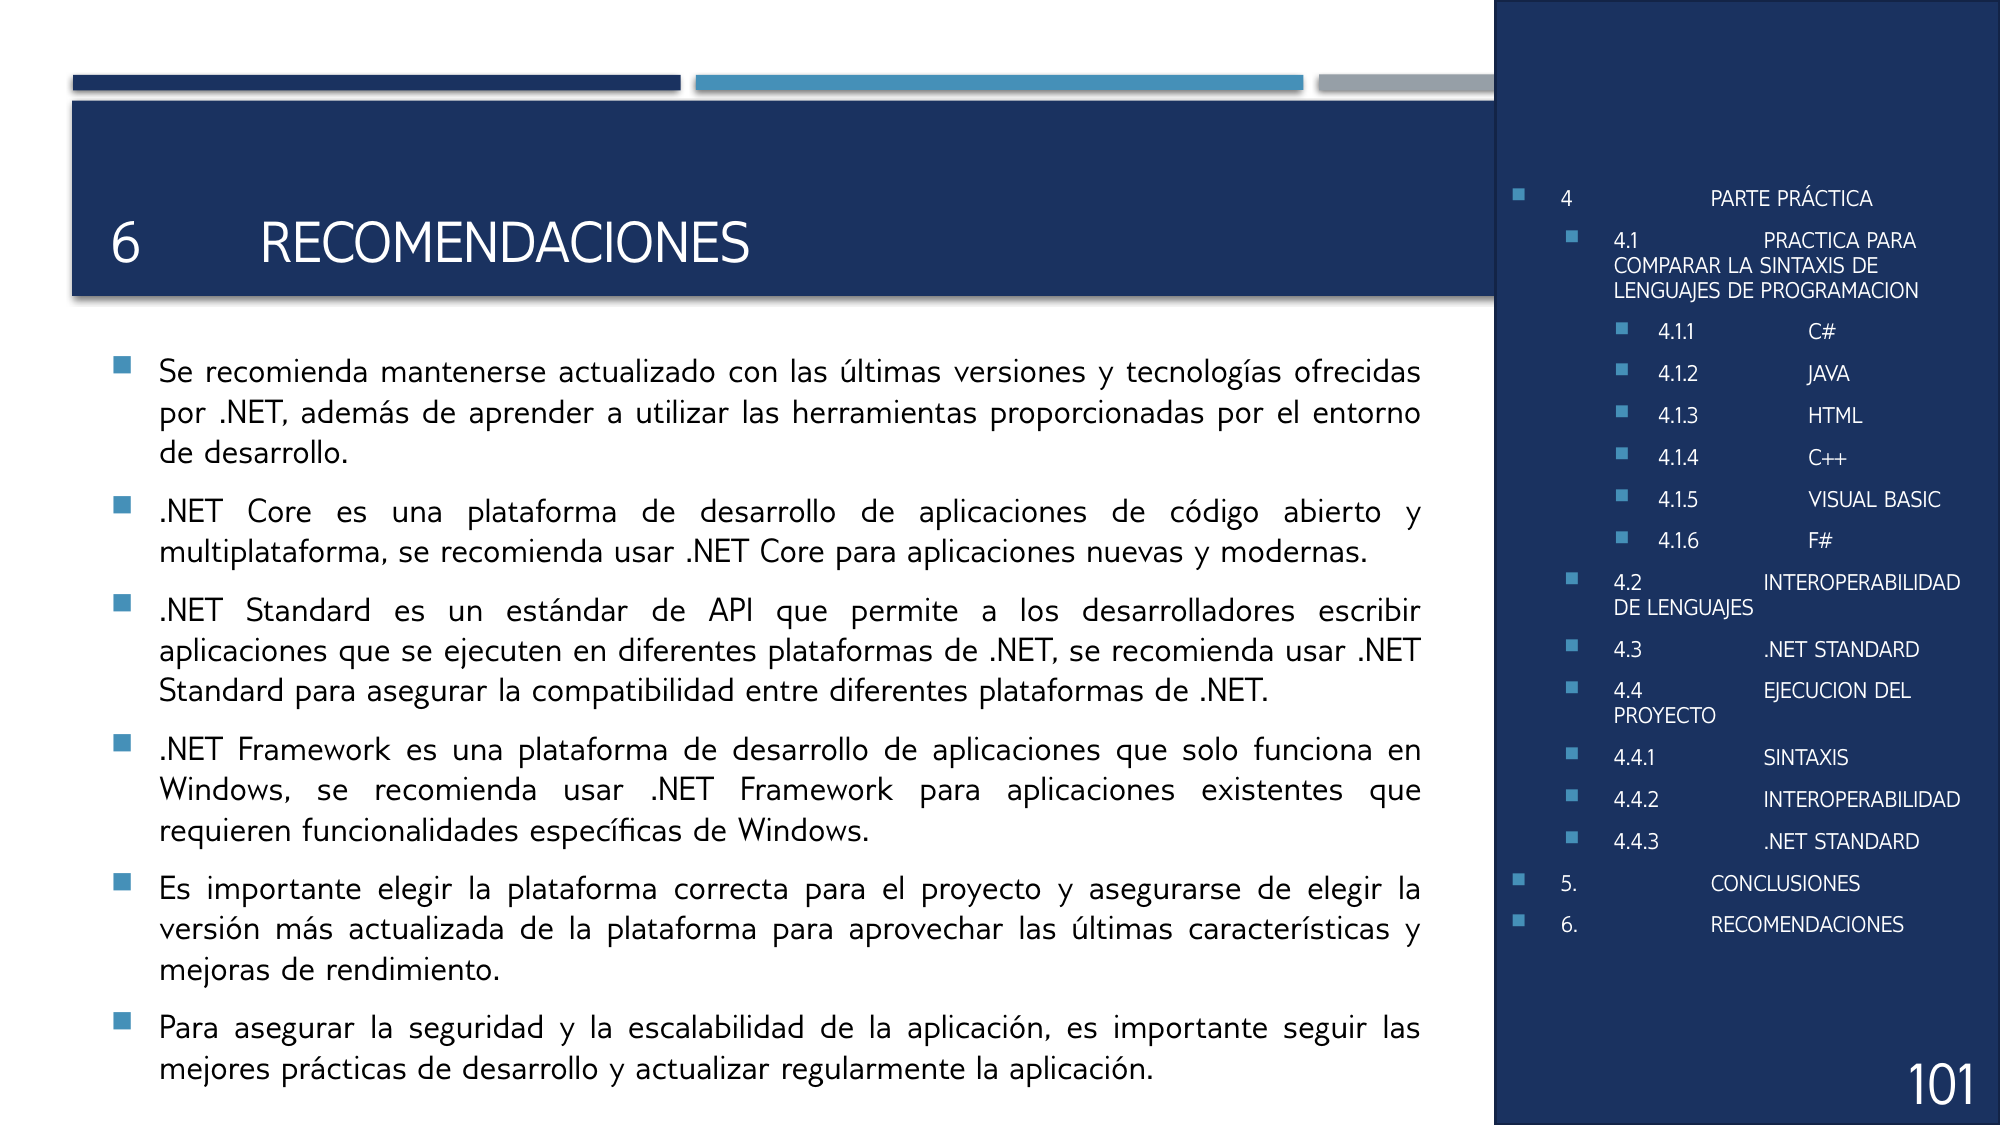

4	PARTE PRÁCTICA
4.1	PRACTICA PARA COMPARAR LA SINTAXIS DE LENGUAJES DE PROGRAMACION
4.1.1	C#
4.1.2	JAVA
4.1.3	HTML
4.1.4	C++
4.1.5	VISUAL BASIC
4.1.6	F#
4.2	INTEROPERABILIDAD DE LENGUAJES
4.3	.NET STANDARD
4.4	EJECUCION DEL PROYECTO
4.4.1	SINTAXIS
4.4.2	INTEROPERABILIDAD
4.4.3	.NET STANDARD
5.	CONCLUSIONES
6.	RECOMENDACIONES
# 6	RECOMENDACIONES
Se recomienda mantenerse actualizado con las últimas versiones y tecnologías ofrecidas por .NET, además de aprender a utilizar las herramientas proporcionadas por el entorno de desarrollo.
.NET Core es una plataforma de desarrollo de aplicaciones de código abierto y multiplataforma, se recomienda usar .NET Core para aplicaciones nuevas y modernas.
.NET Standard es un estándar de API que permite a los desarrolladores escribir aplicaciones que se ejecuten en diferentes plataformas de .NET, se recomienda usar .NET Standard para asegurar la compatibilidad entre diferentes plataformas de .NET.
.NET Framework es una plataforma de desarrollo de aplicaciones que solo funciona en Windows, se recomienda usar .NET Framework para aplicaciones existentes que requieren funcionalidades específicas de Windows.
Es importante elegir la plataforma correcta para el proyecto y asegurarse de elegir la versión más actualizada de la plataforma para aprovechar las últimas características y mejoras de rendimiento.
Para asegurar la seguridad y la escalabilidad de la aplicación, es importante seguir las mejores prácticas de desarrollo y actualizar regularmente la aplicación.
101
36
39